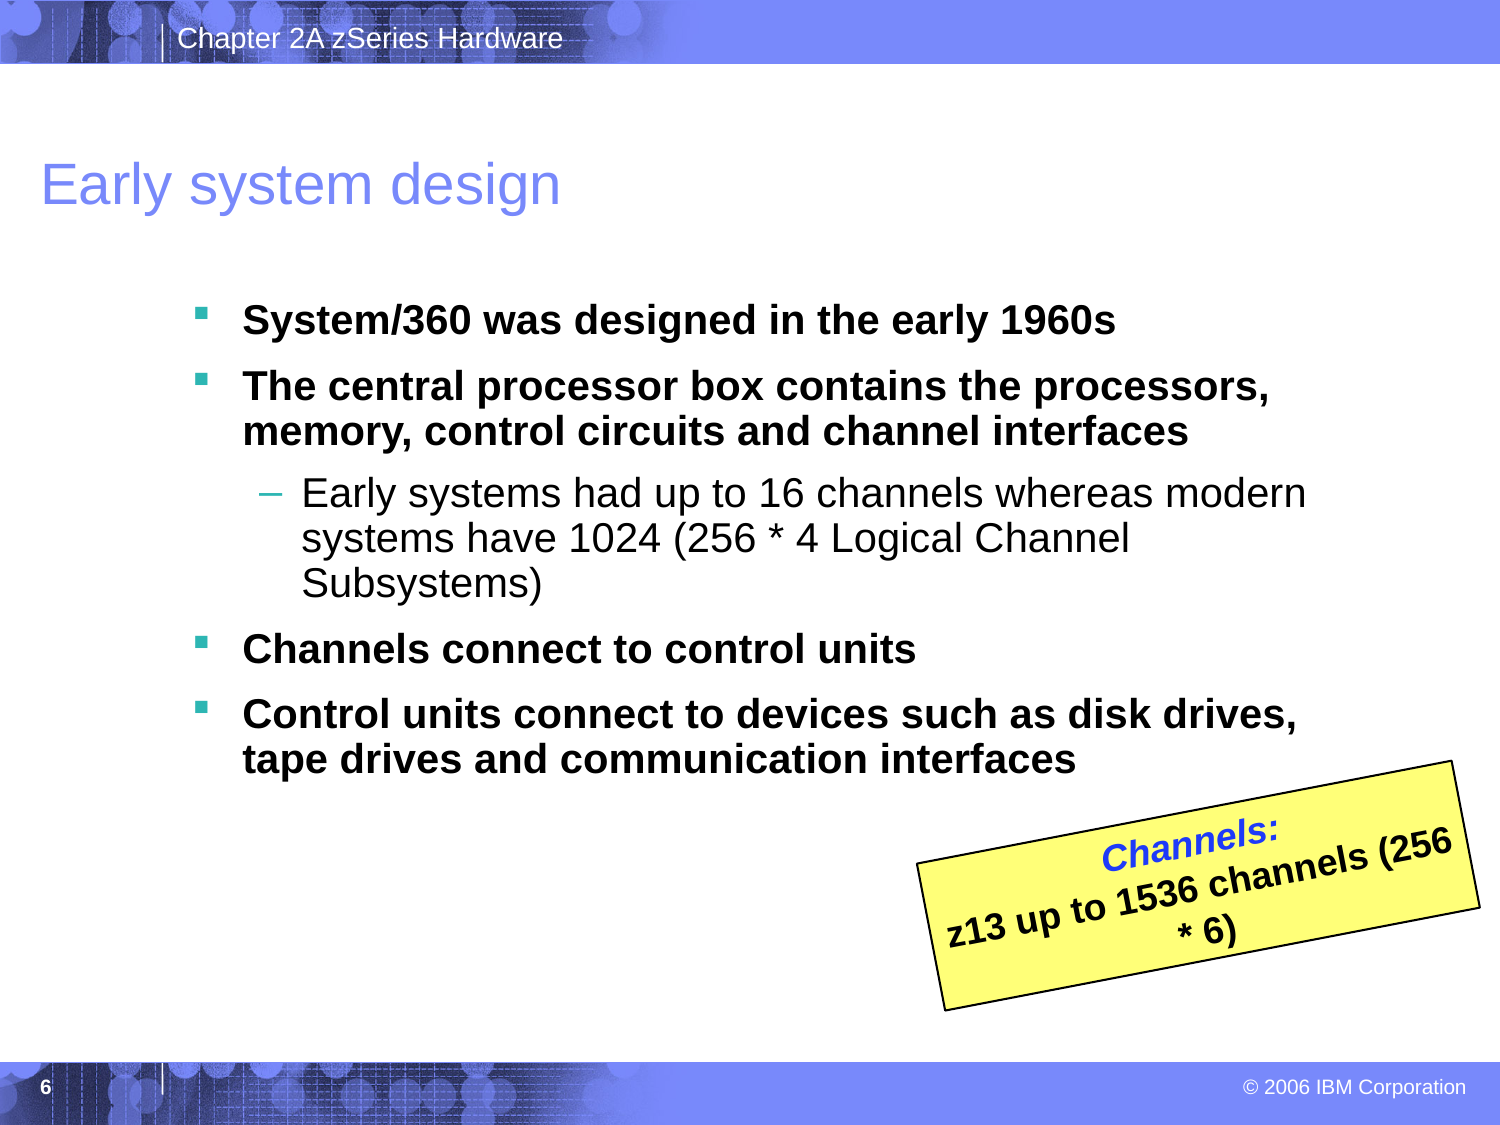

# Early system design
System/360 was designed in the early 1960s
The central processor box contains the processors, memory, control circuits and channel interfaces
Early systems had up to 16 channels whereas modern systems have 1024 (256 * 4 Logical Channel Subsystems)
Channels connect to control units
Control units connect to devices such as disk drives, tape drives and communication interfaces

Channels:
z13 up to 1536 channels (256 * 6)
6